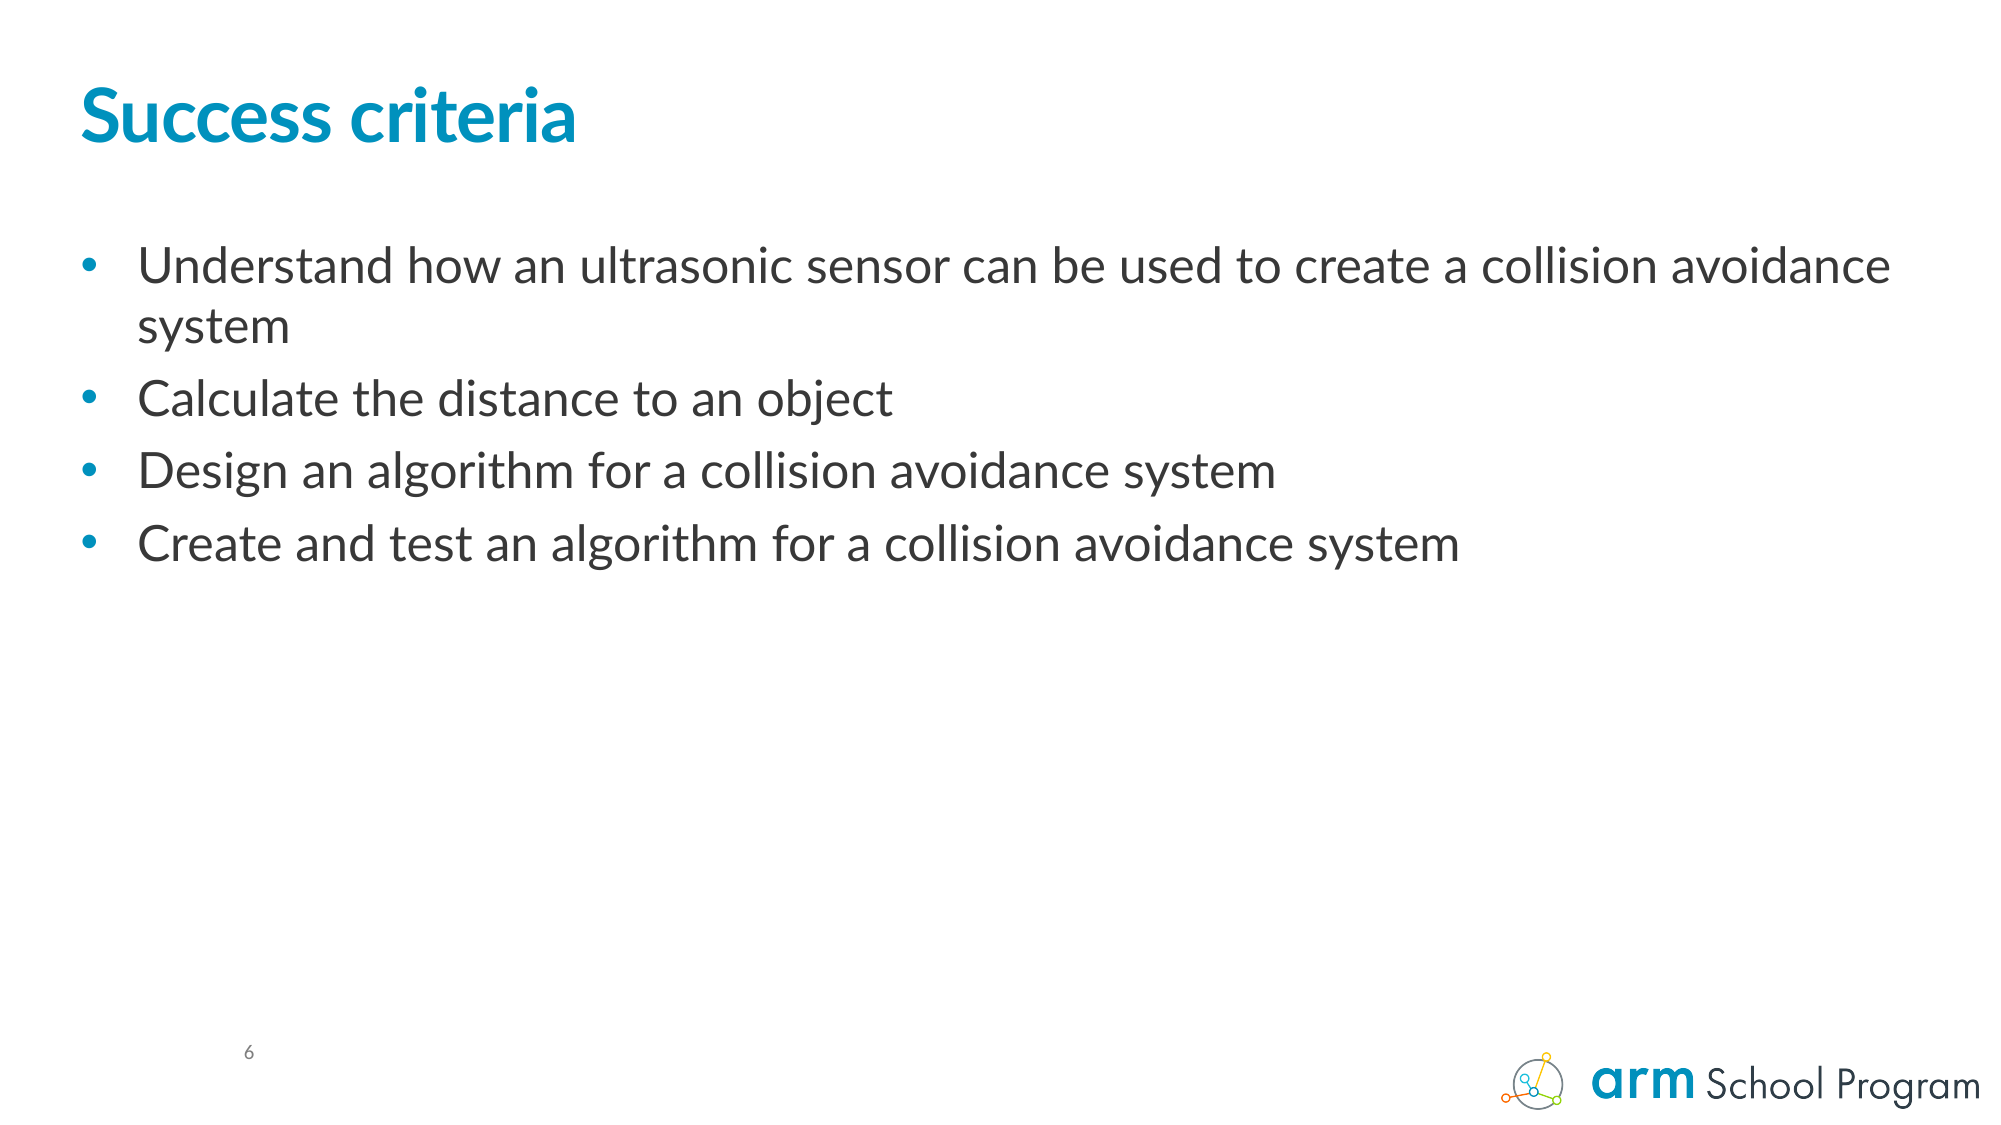

# Success criteria

Understand how an ultrasonic sensor can be used to create a collision avoidance system
Calculate the distance to an object
Design an algorithm for a collision avoidance system
Create and test an algorithm for a collision avoidance system